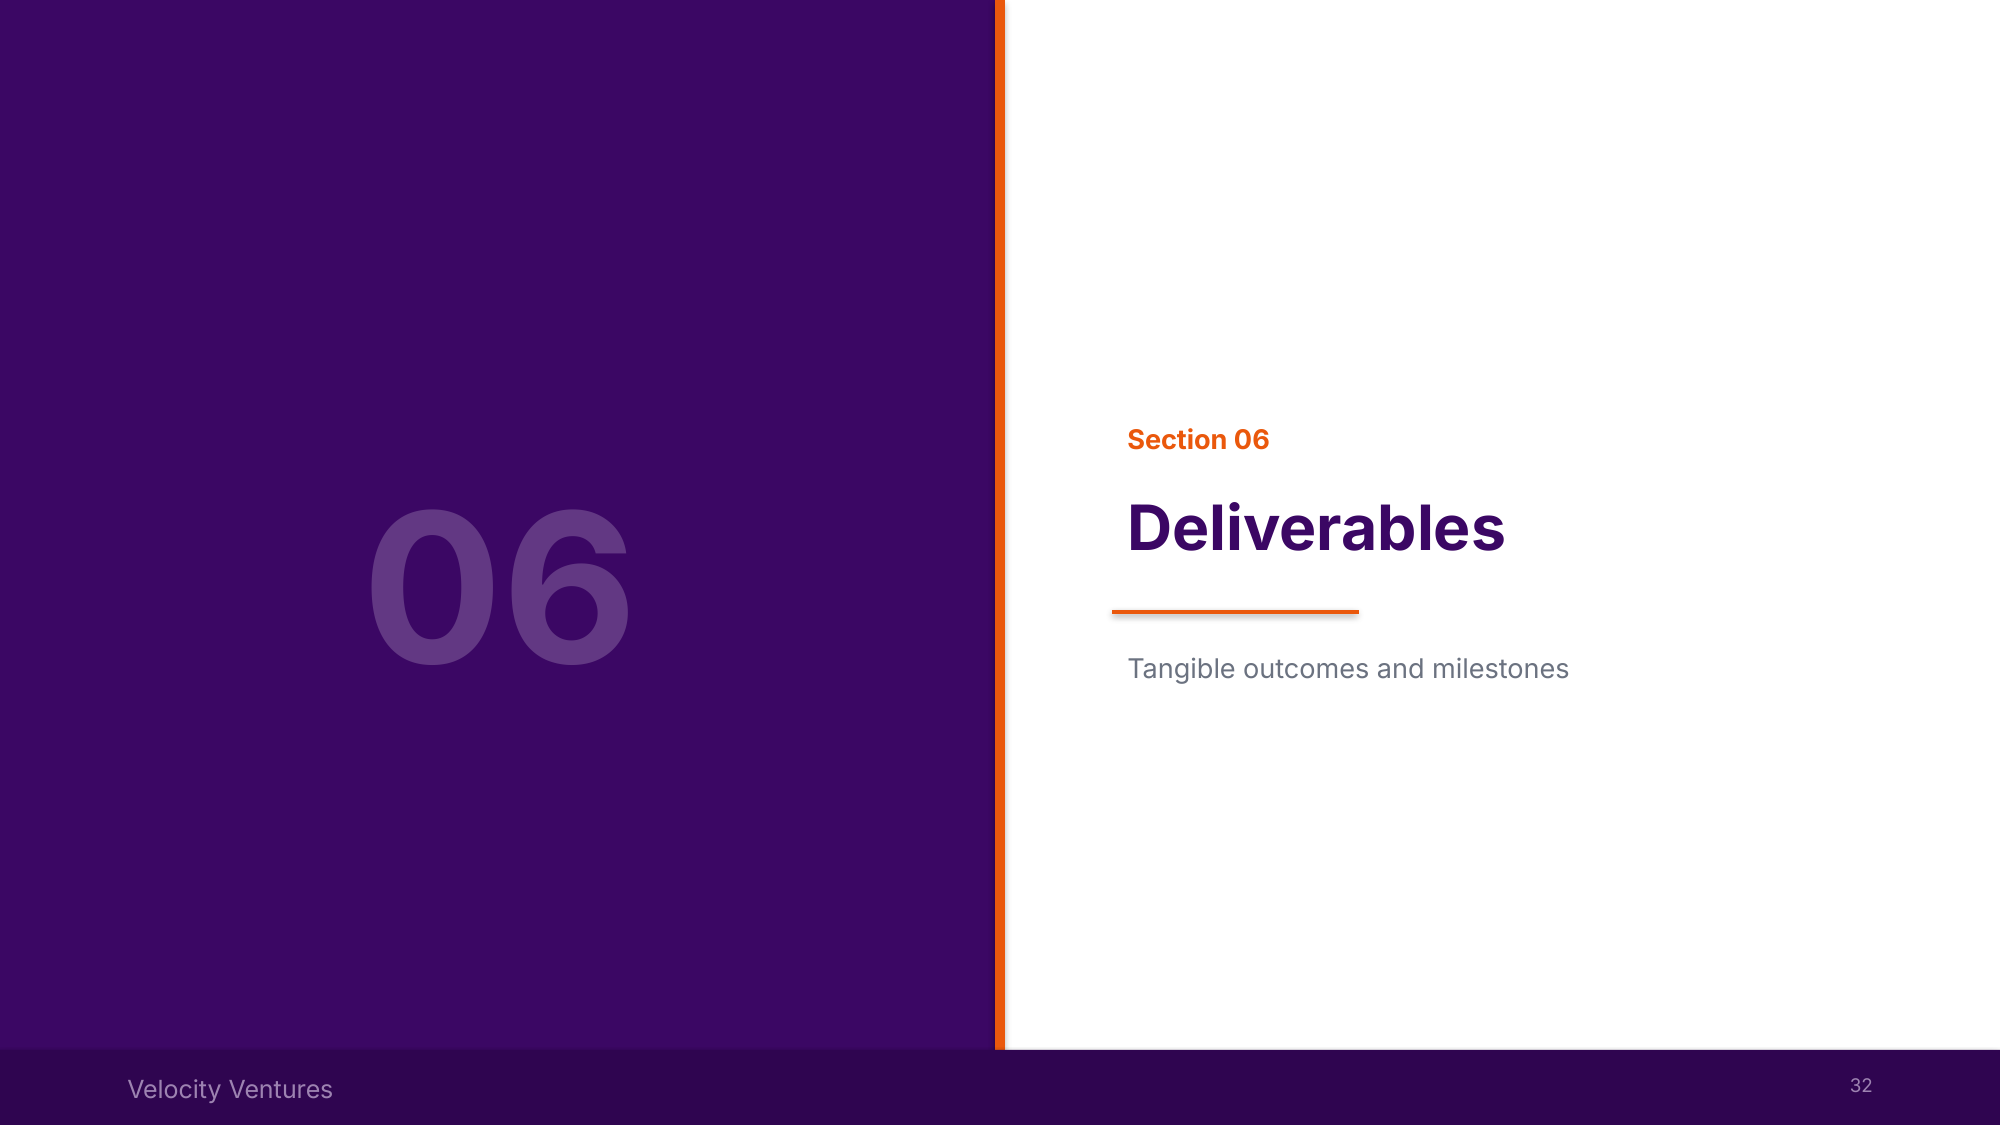

Section 06
06
Deliverables
Tangible outcomes and milestones

Velocity Ventures
32